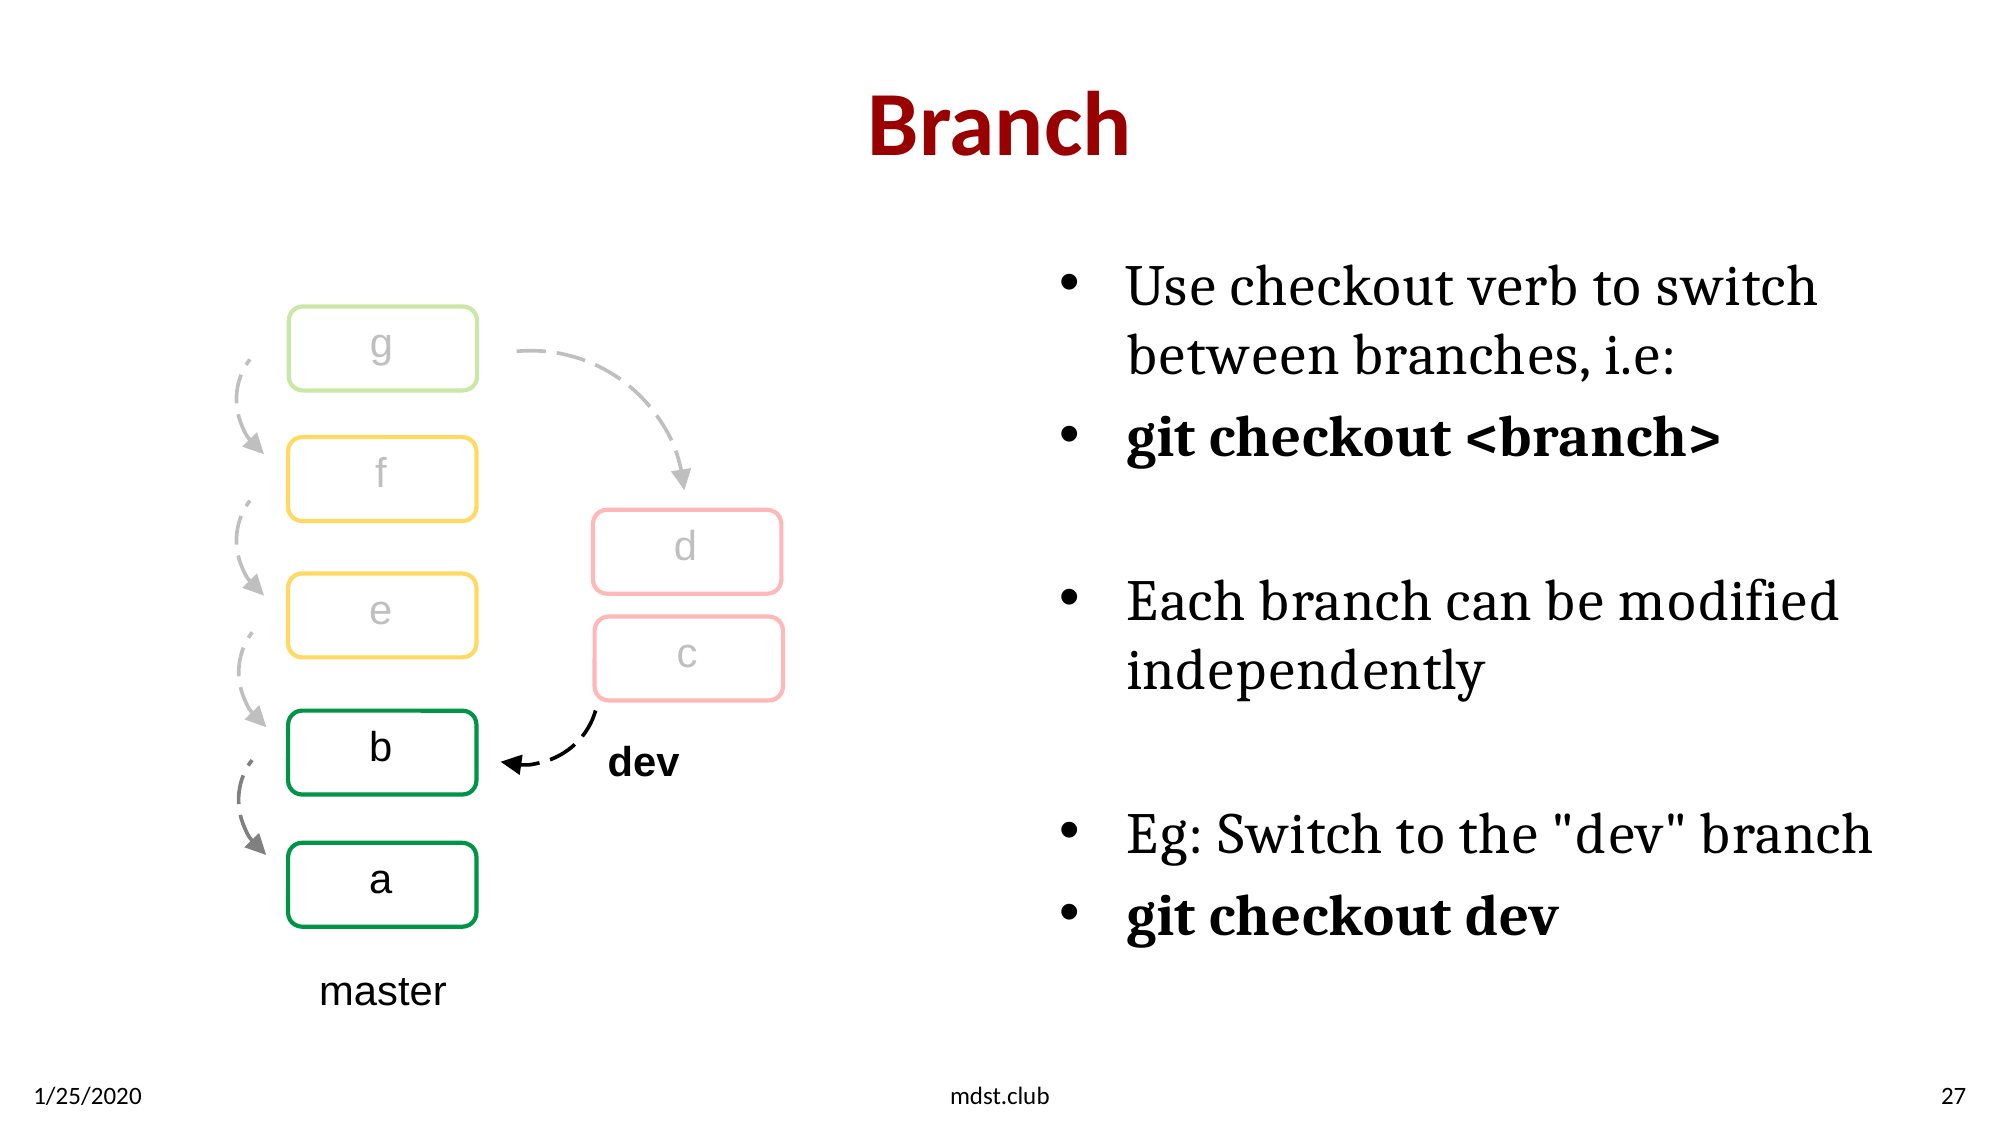

# Branch

Use checkout verb to switch between branches, i.e:
git checkout <branch>

Each branch can be modified independently

Eg: Switch to the "dev" branch
git checkout dev

g

f

d

e

c

b
dev

a
master
1/25/2020
mdst.club
27